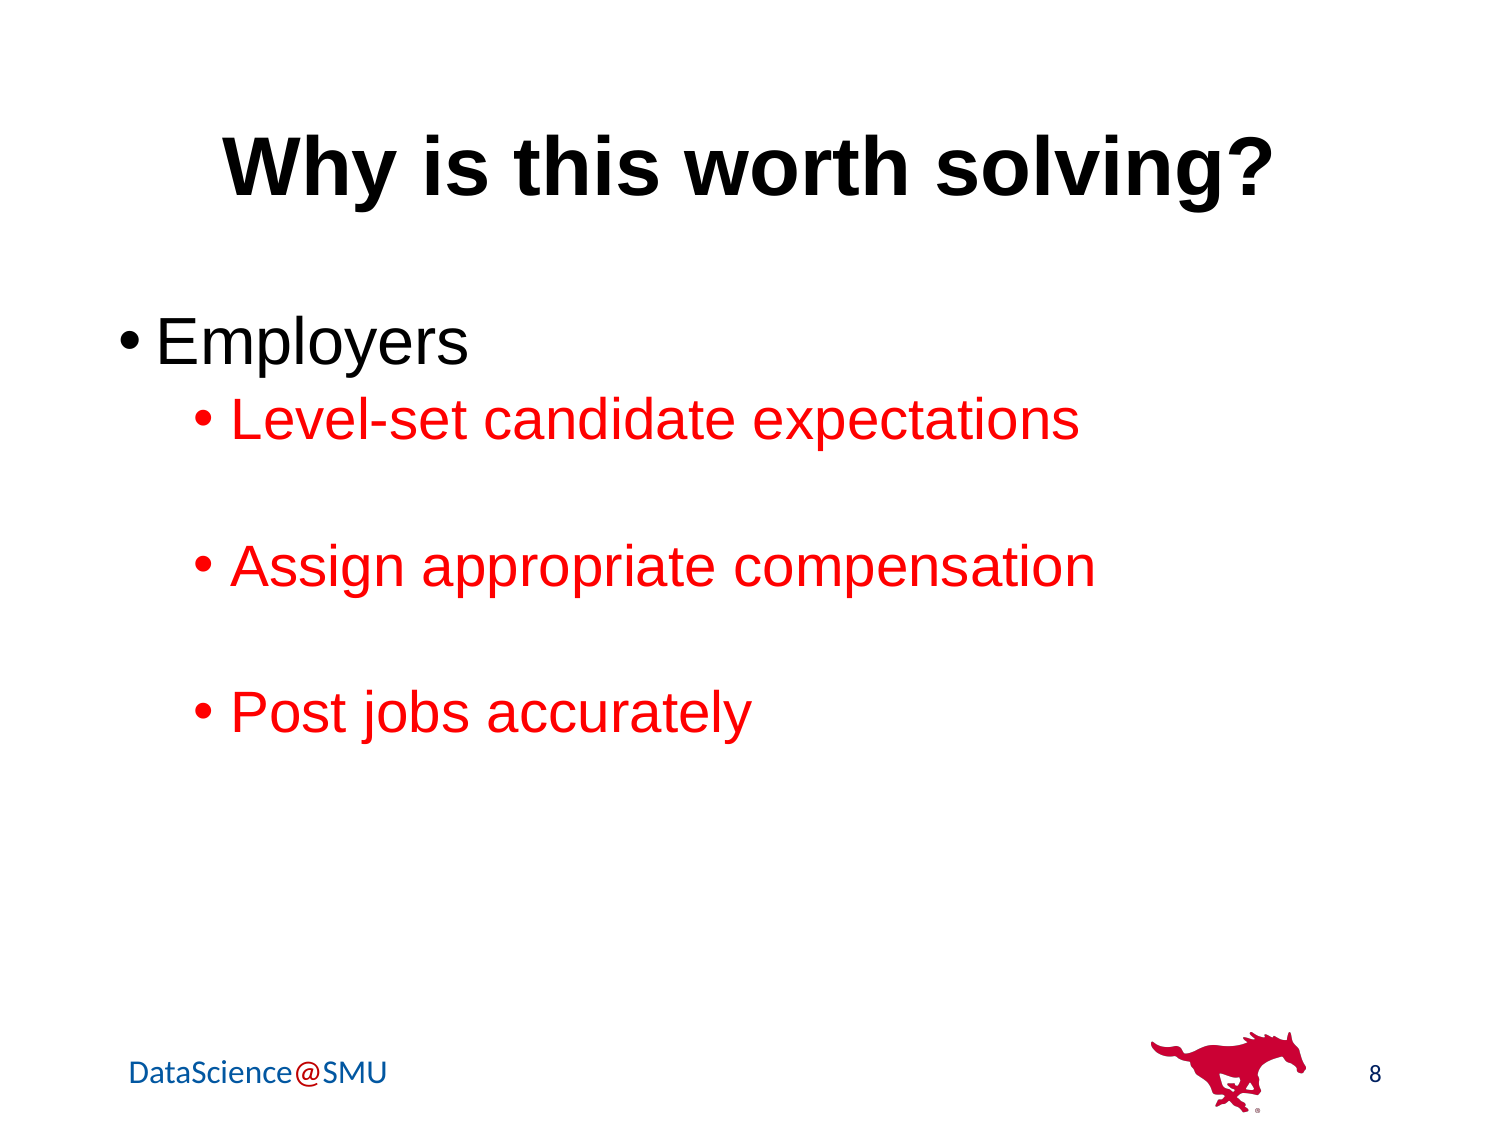

# Why is this worth solving?
Employers
Level-set candidate expectations

Assign appropriate compensation

Post jobs accurately

8